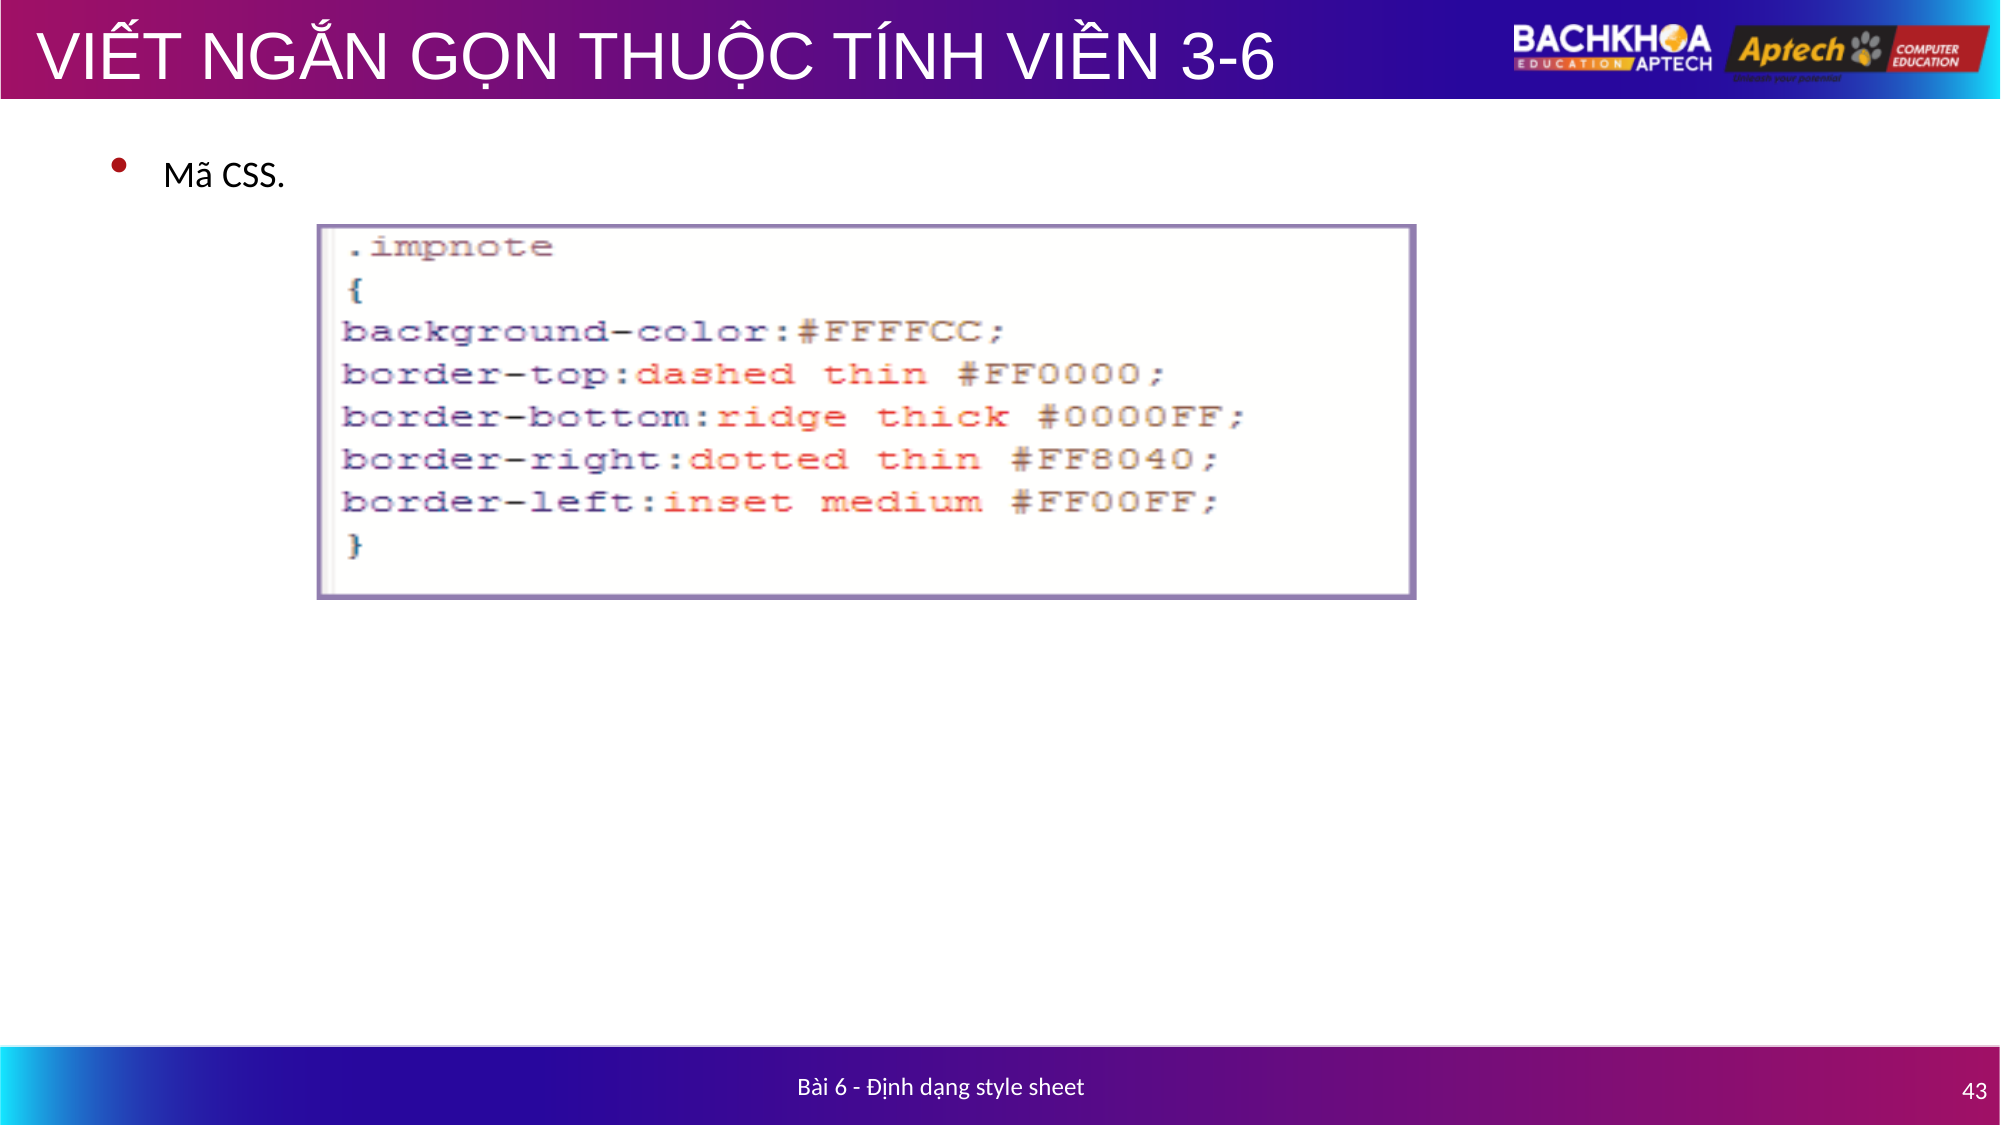

# VIẾT NGẮN GỌN THUỘC TÍNH VIỀN 3-6
Mã CSS.

Bài 6 - Định dạng style sheet
43